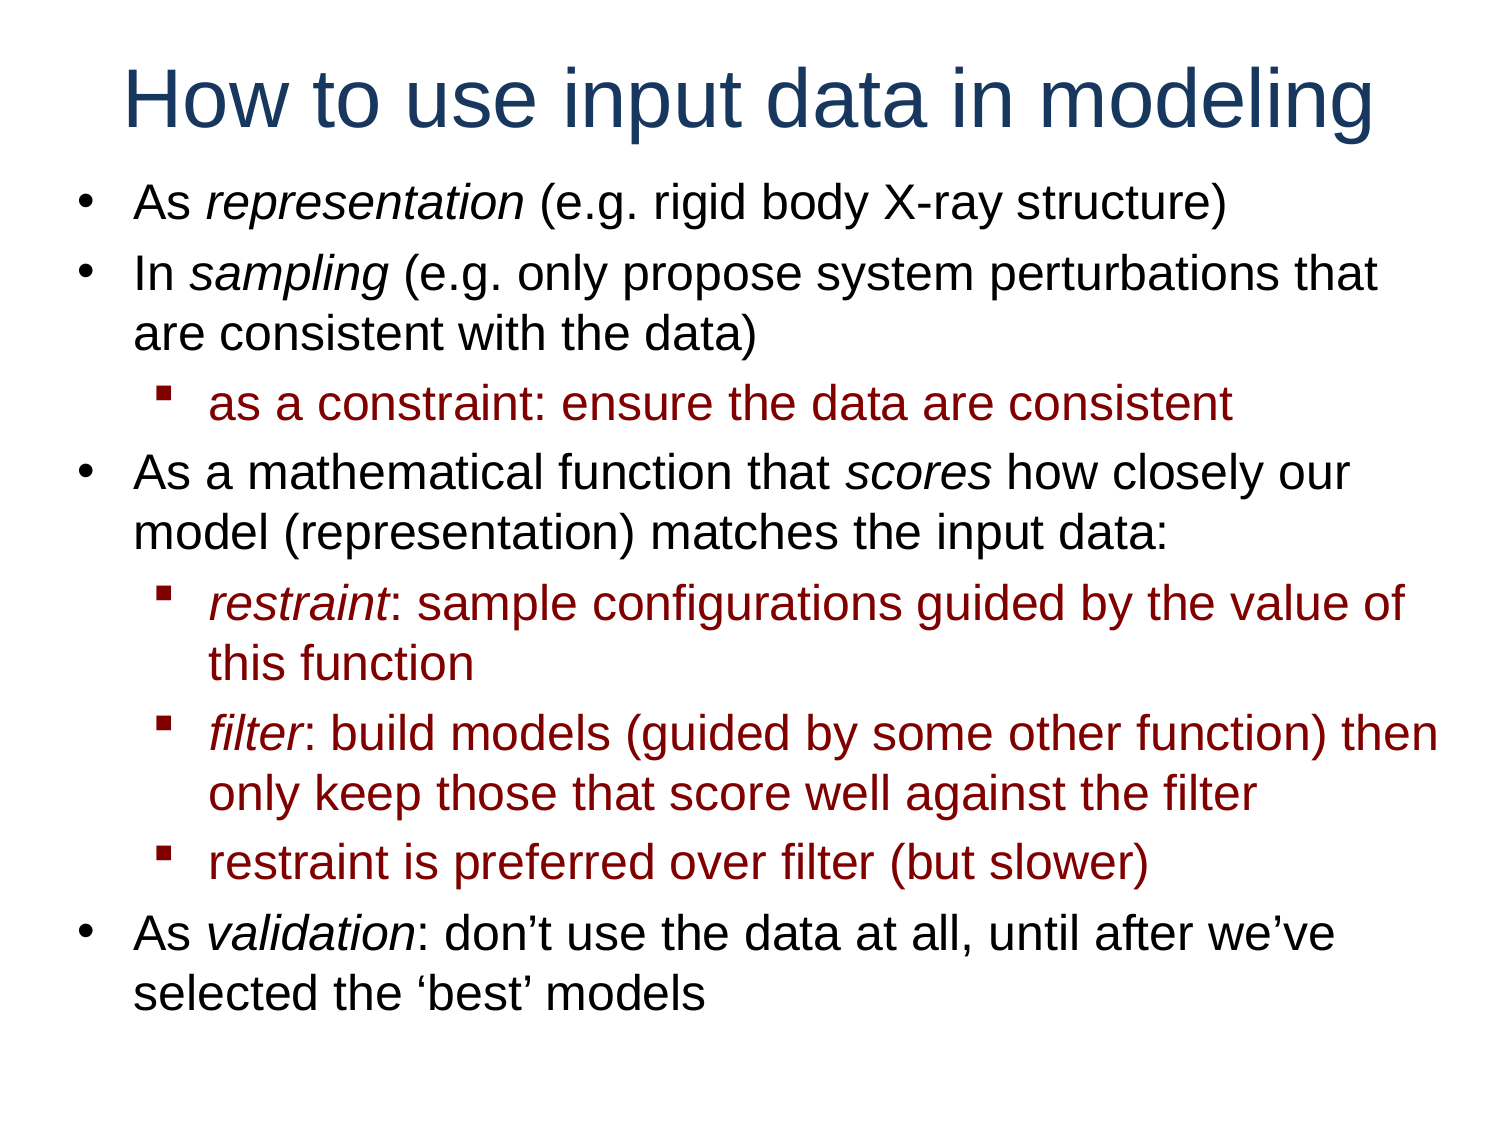

# How to use input data in modeling
As representation (e.g. rigid body X-ray structure)
In sampling (e.g. only propose system perturbations that are consistent with the data)
as a constraint: ensure the data are consistent
As a mathematical function that scores how closely our model (representation) matches the input data:
restraint: sample configurations guided by the value of this function
filter: build models (guided by some other function) then only keep those that score well against the filter
restraint is preferred over filter (but slower)
As validation: don’t use the data at all, until after we’ve selected the ‘best’ models